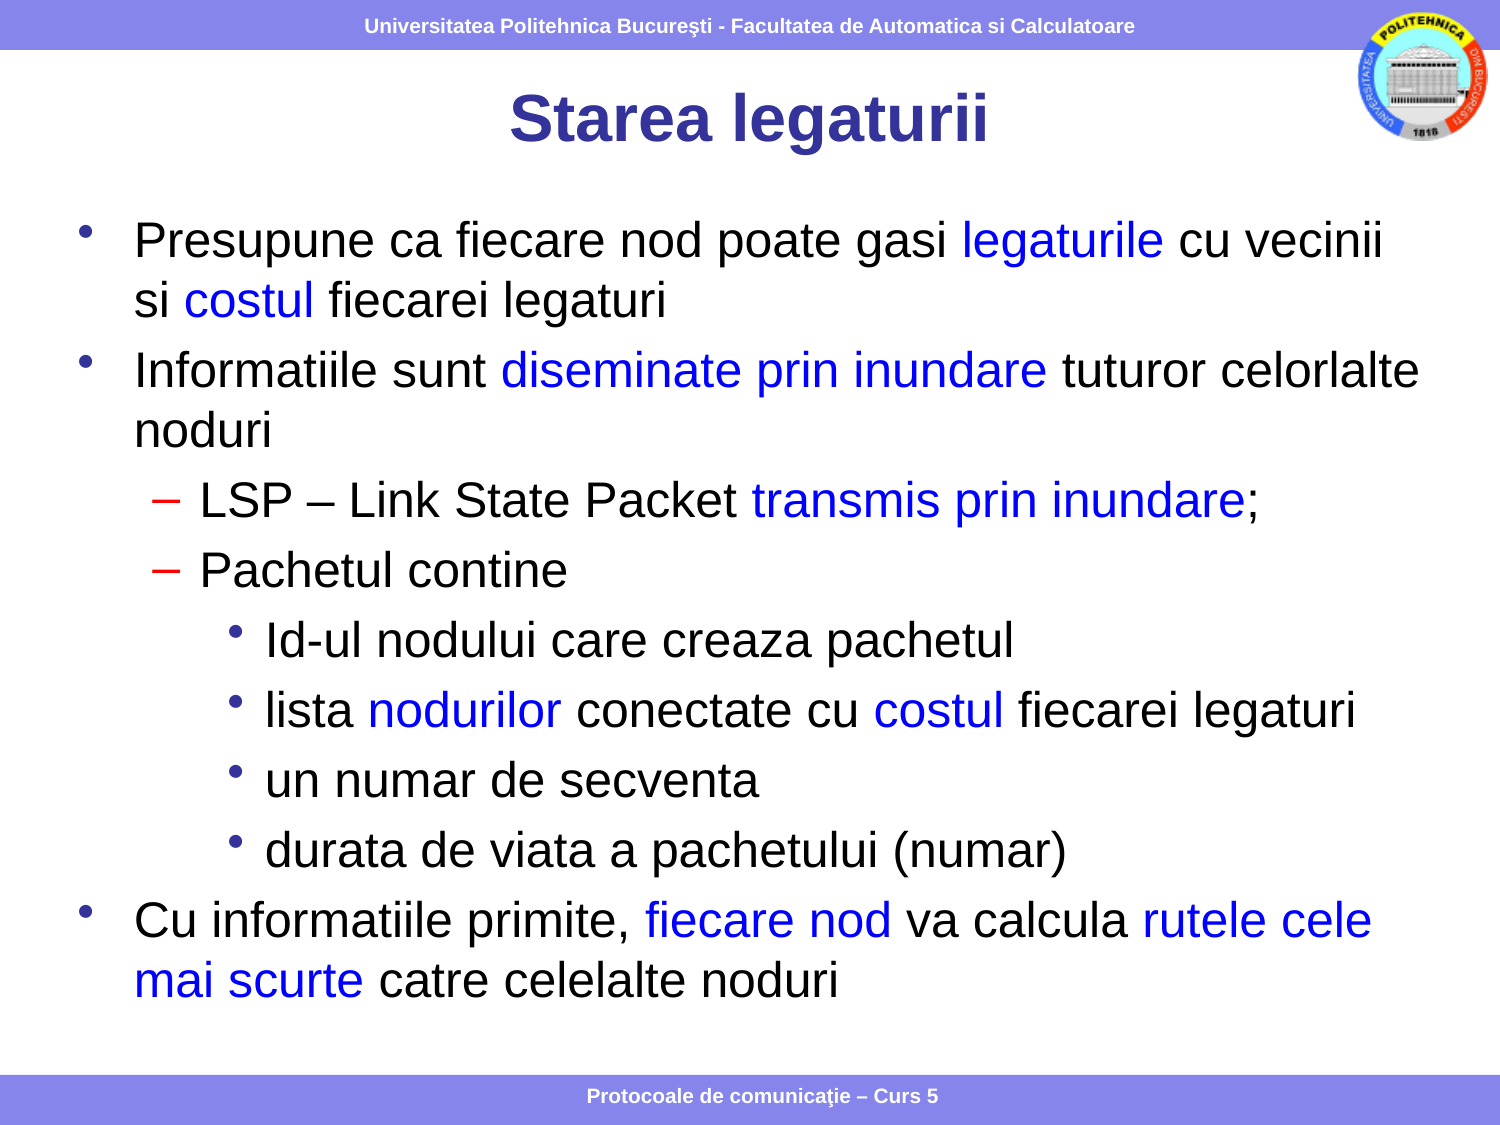

# Starea legaturii
Presupune ca fiecare nod poate gasi legaturile cu vecinii si costul fiecarei legaturi
Informatiile sunt diseminate prin inundare tuturor celorlalte noduri
LSP – Link State Packet transmis prin inundare;
Pachetul contine
Id-ul nodului care creaza pachetul
lista nodurilor conectate cu costul fiecarei legaturi
un numar de secventa
durata de viata a pachetului (numar)
Cu informatiile primite, fiecare nod va calcula rutele cele mai scurte catre celelalte noduri
Protocoale de comunicaţie – Curs 5